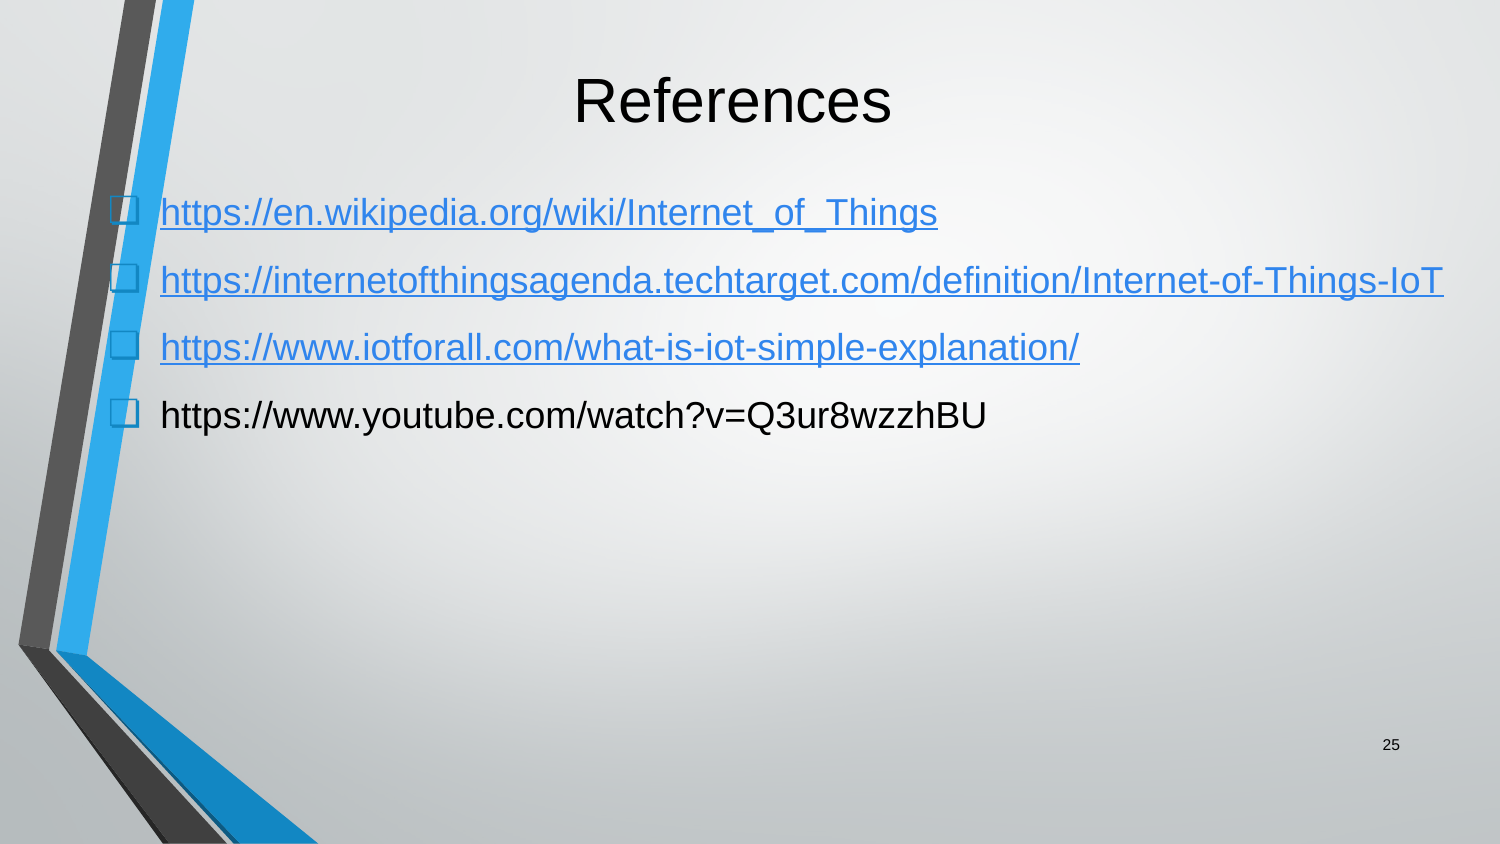

# References
https://en.wikipedia.org/wiki/Internet_of_Things
https://internetofthingsagenda.techtarget.com/definition/Internet-of-Things-IoT
https://www.iotforall.com/what-is-iot-simple-explanation/
https://www.youtube.com/watch?v=Q3ur8wzzhBU
25